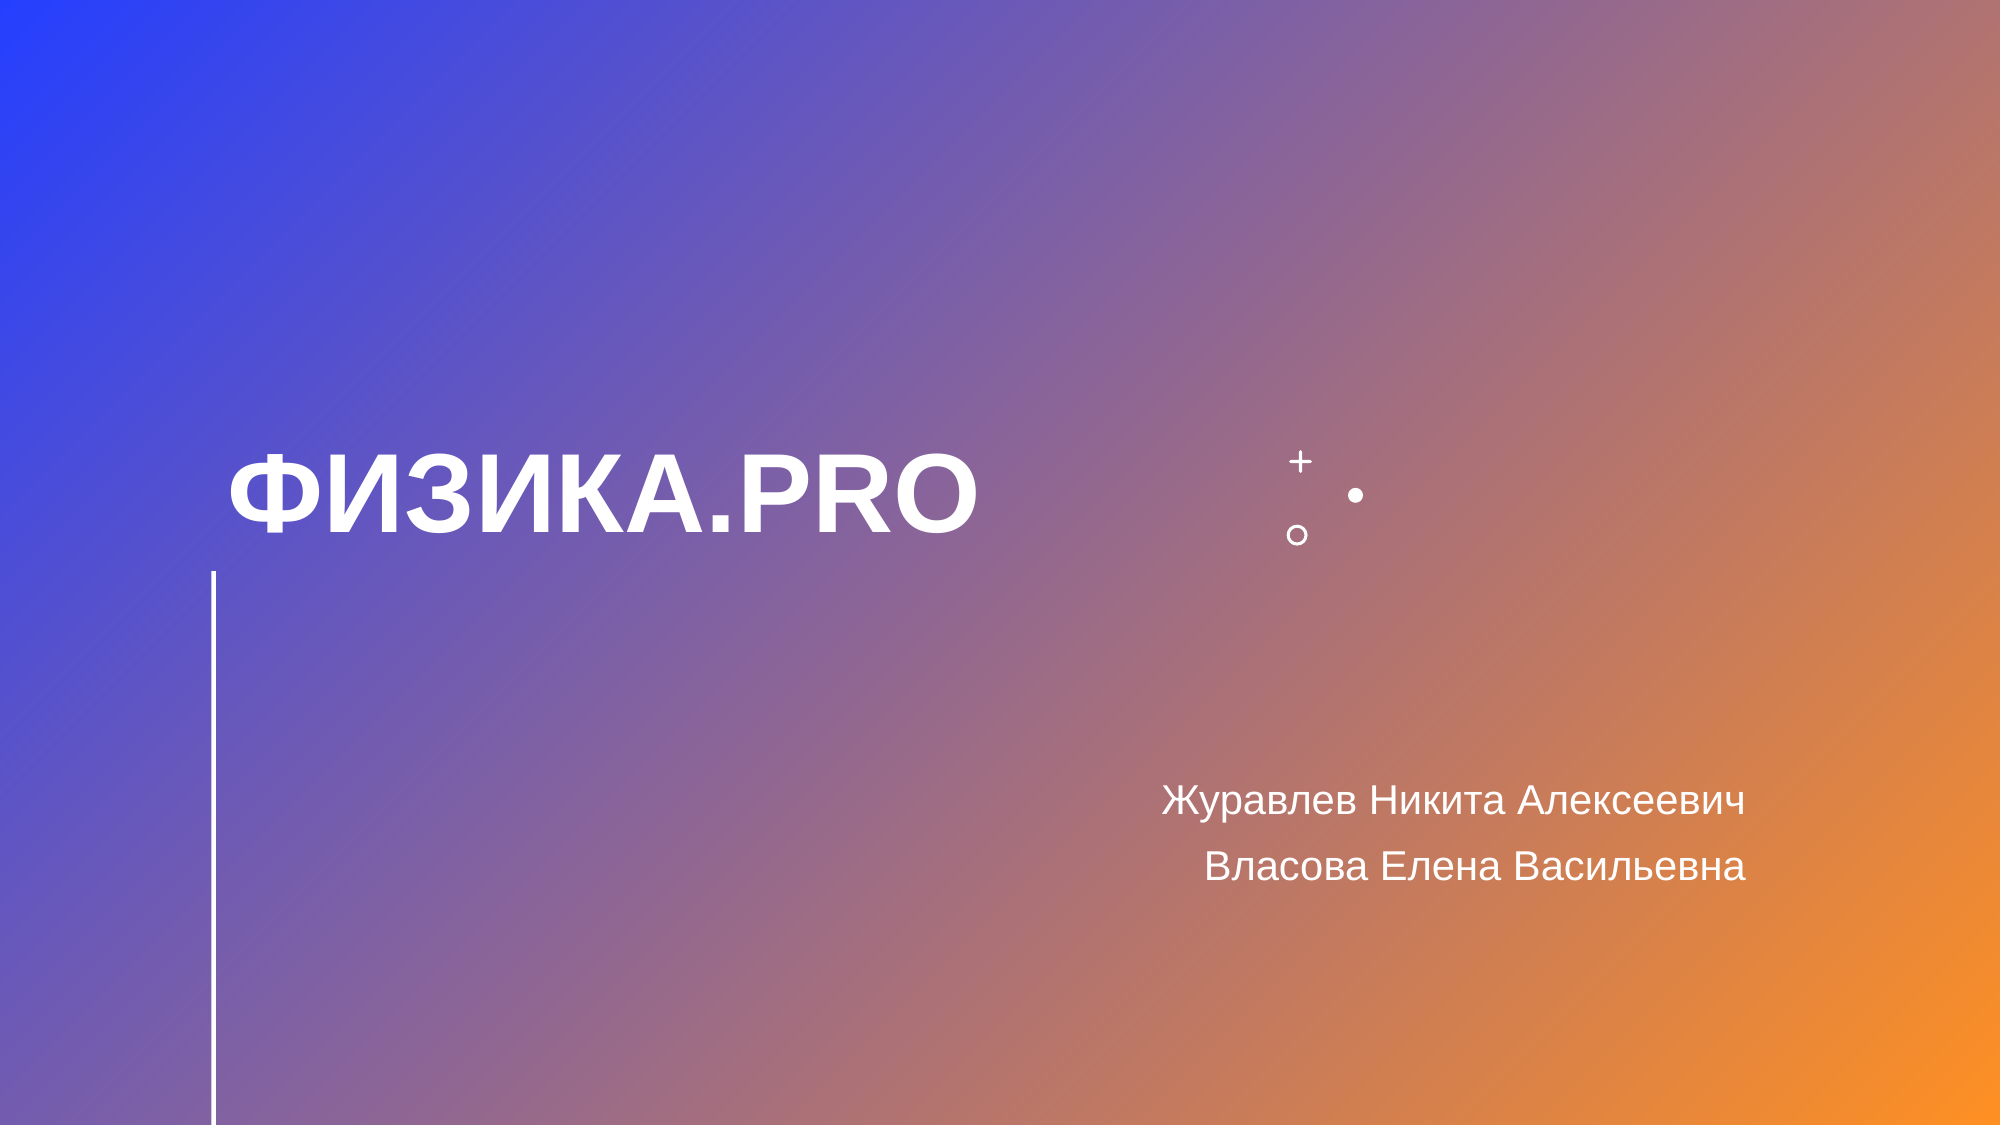

# Физика.Pro
Журавлев Никита Алексеевич
Власова Елена Васильевна